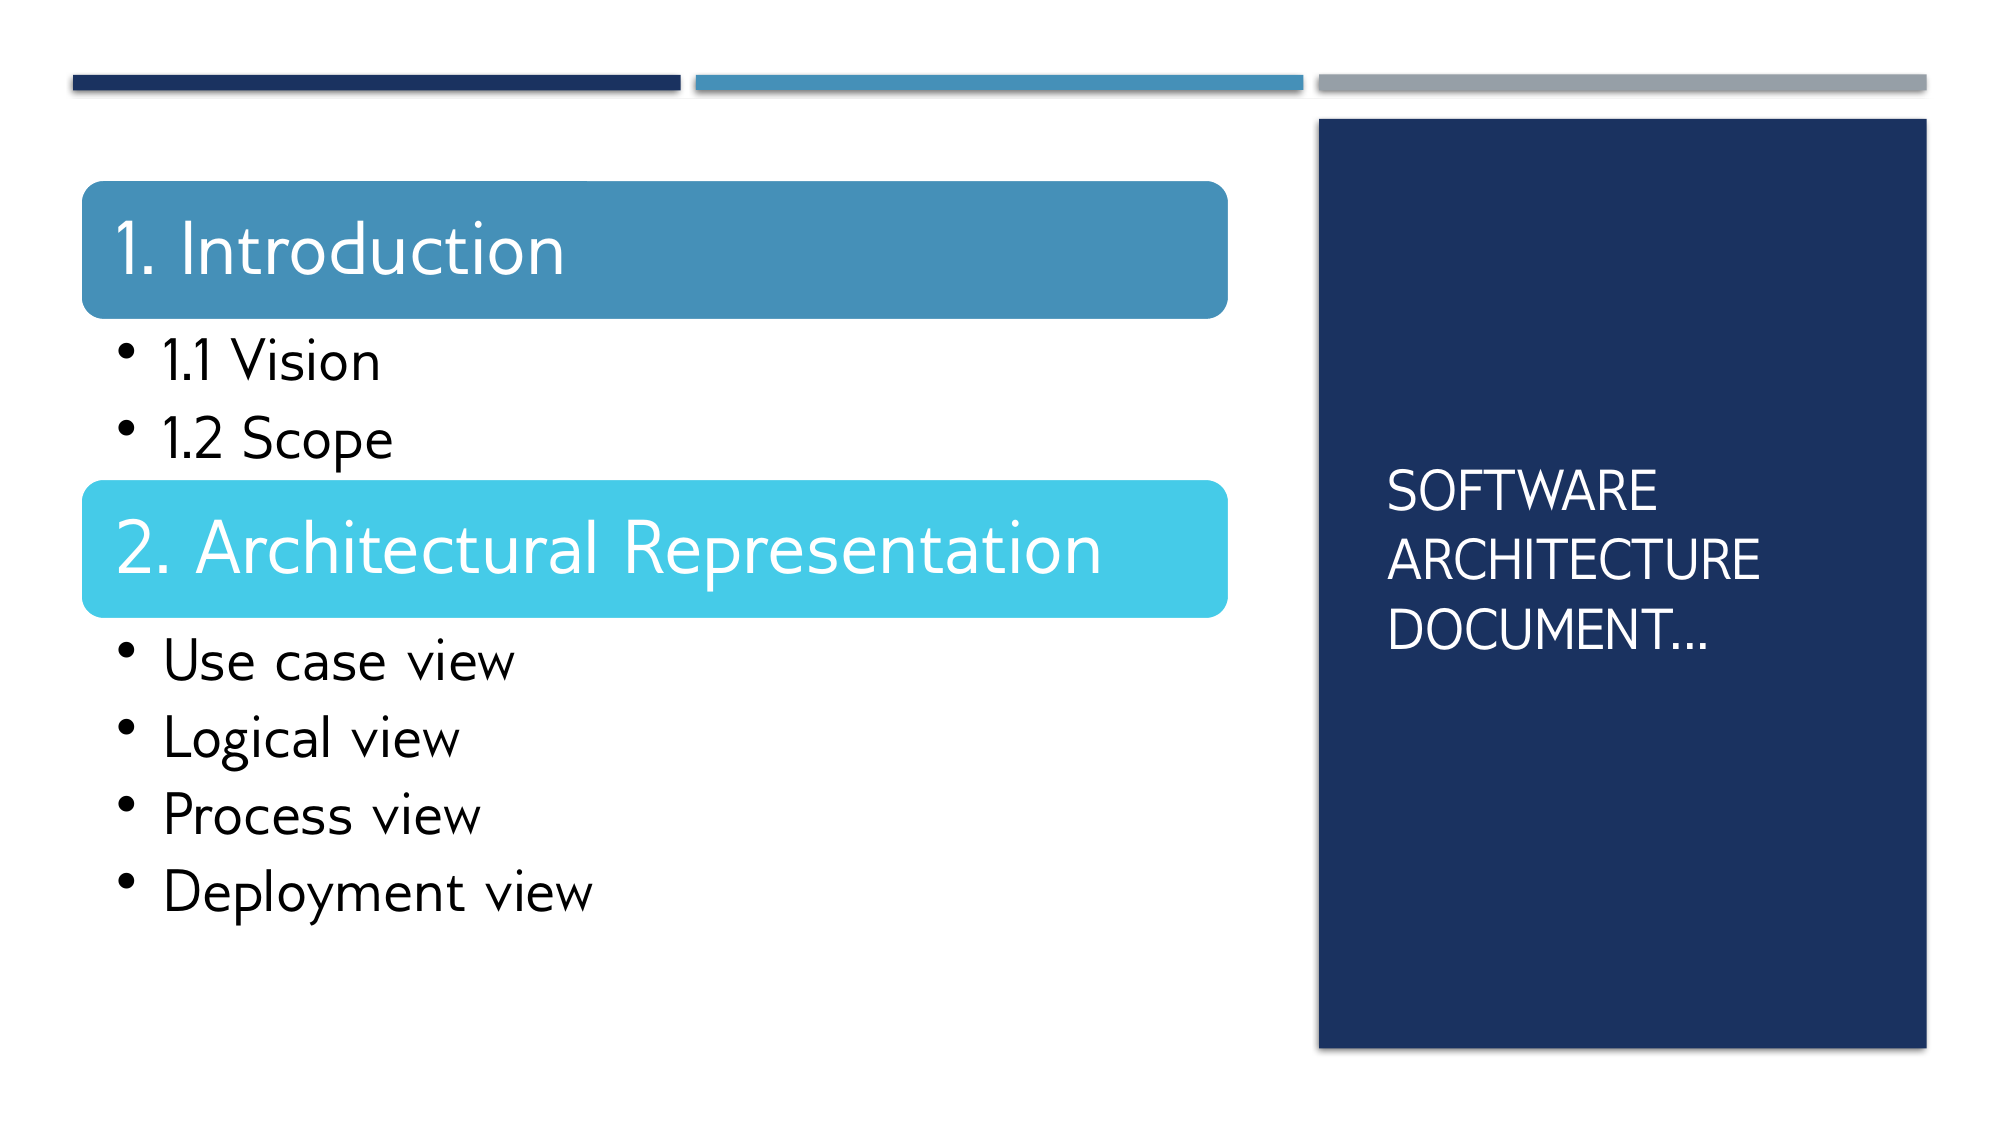

1. Introduction
1.1 Vision
1.2 Scope
2. Architectural Representation
Use case view
Logical view
Process view
Deployment view
# Software Architecture Document...